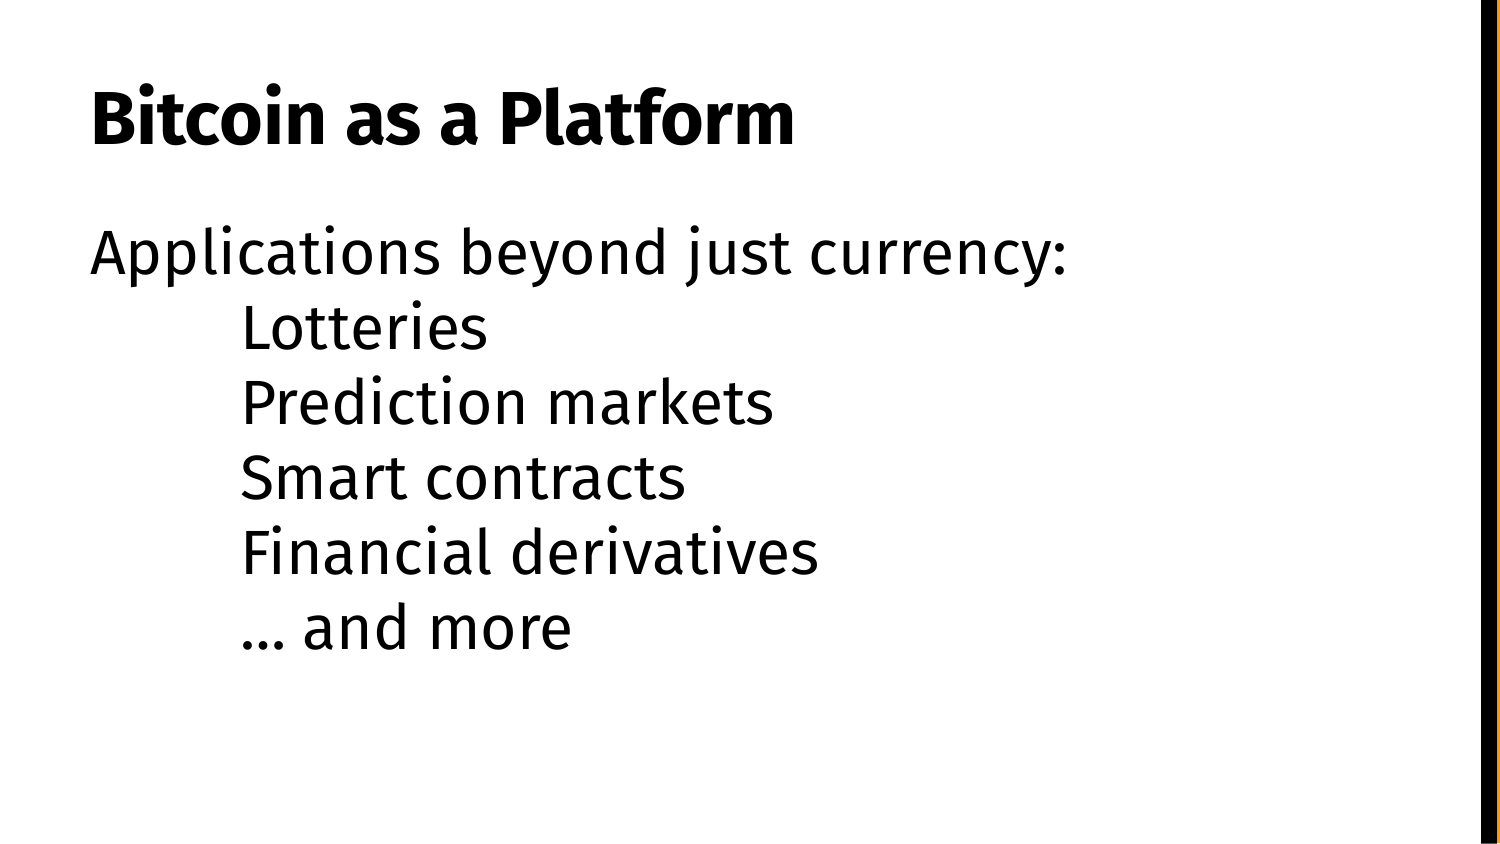

# Bitcoin as a Platform
Applications beyond just currency:
Lotteries
Prediction markets
Smart contracts
Financial derivatives
… and more